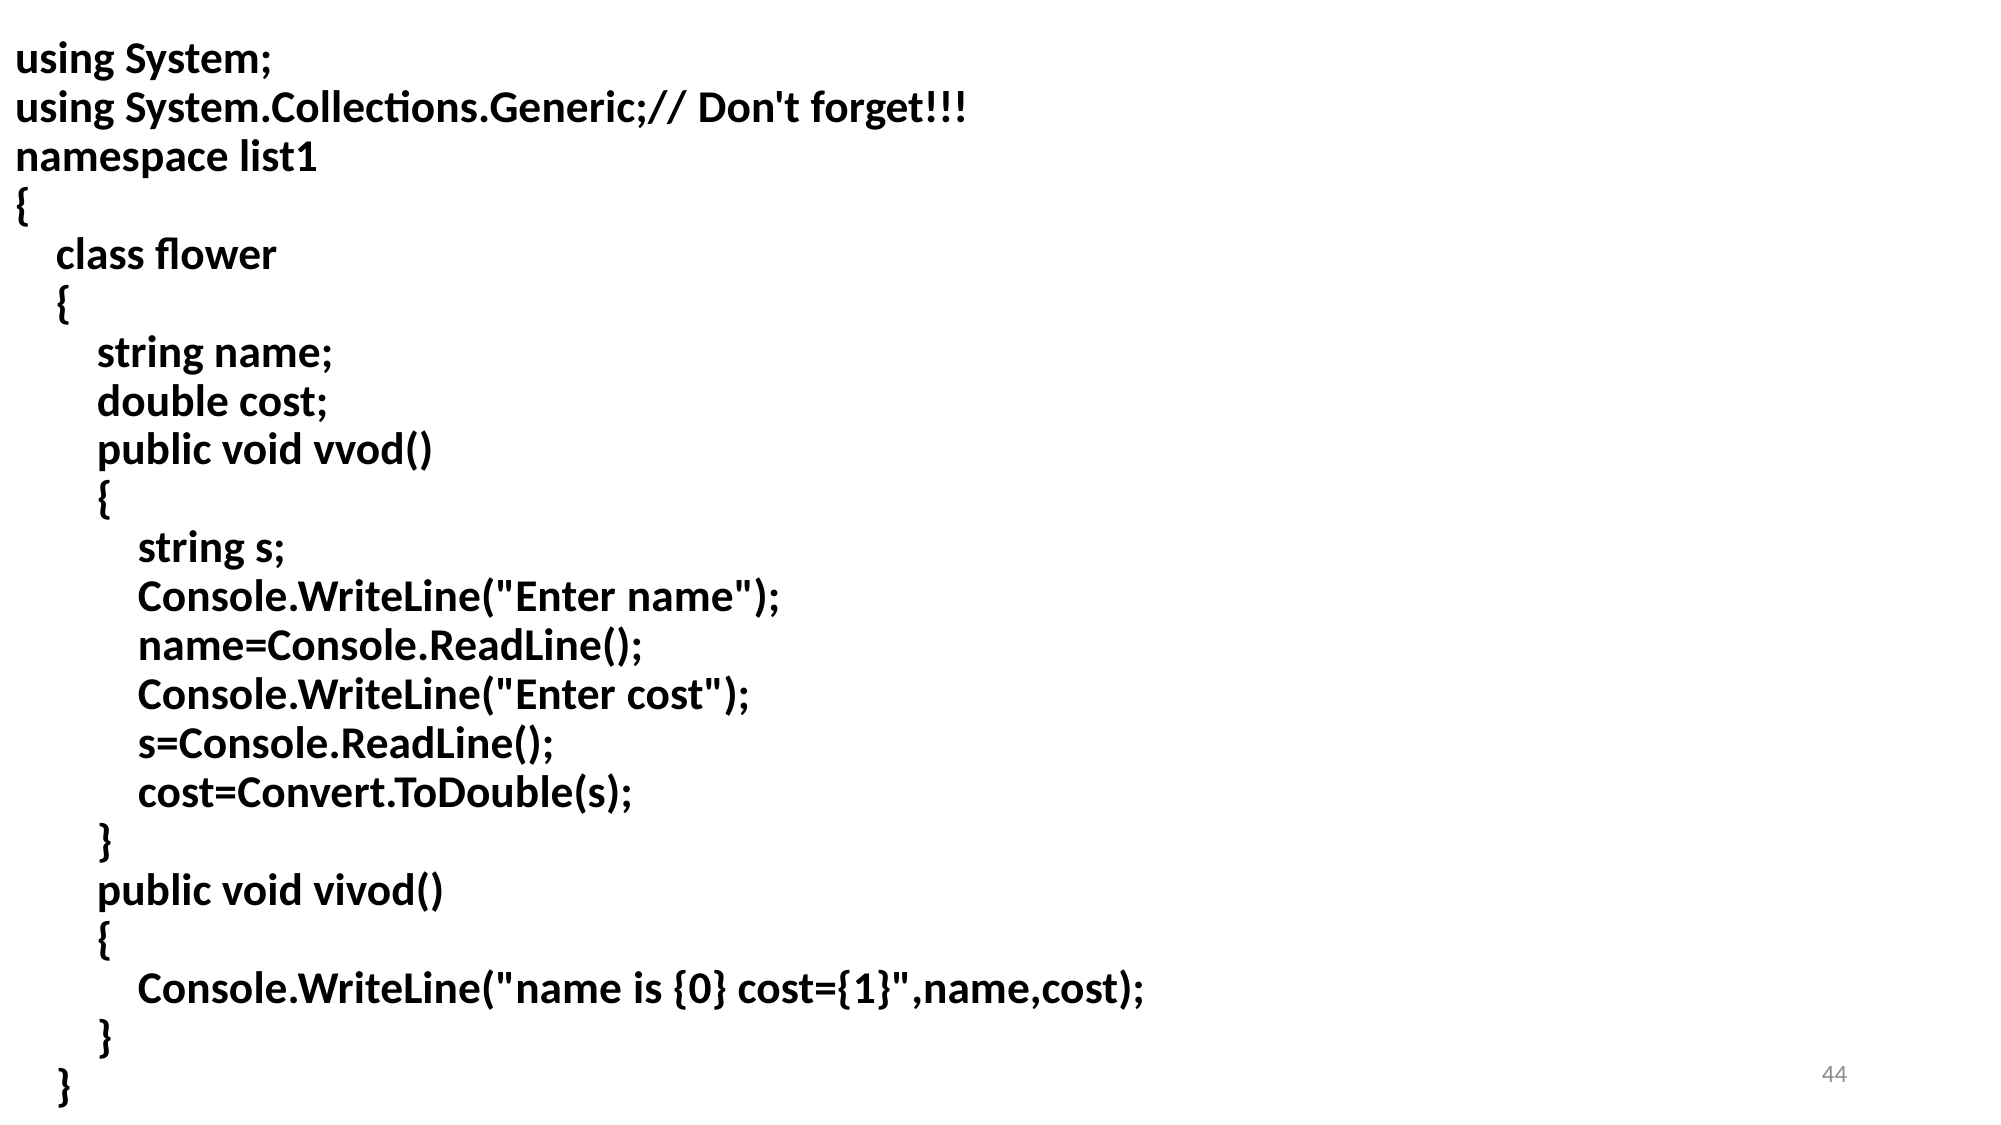

using System;
using System.Collections.Generic;// Don't forget!!!
namespace list1
{
    class flower
    {
        string name;
        double cost;
        public void vvod()
        {
            string s;
            Console.WriteLine("Enter name");
            name=Console.ReadLine();
            Console.WriteLine("Enter cost");
            s=Console.ReadLine();
            cost=Convert.ToDouble(s);
        }
        public void vivod()
        {
            Console.WriteLine("name is {0} cost={1}",name,cost);
        }
    }
44